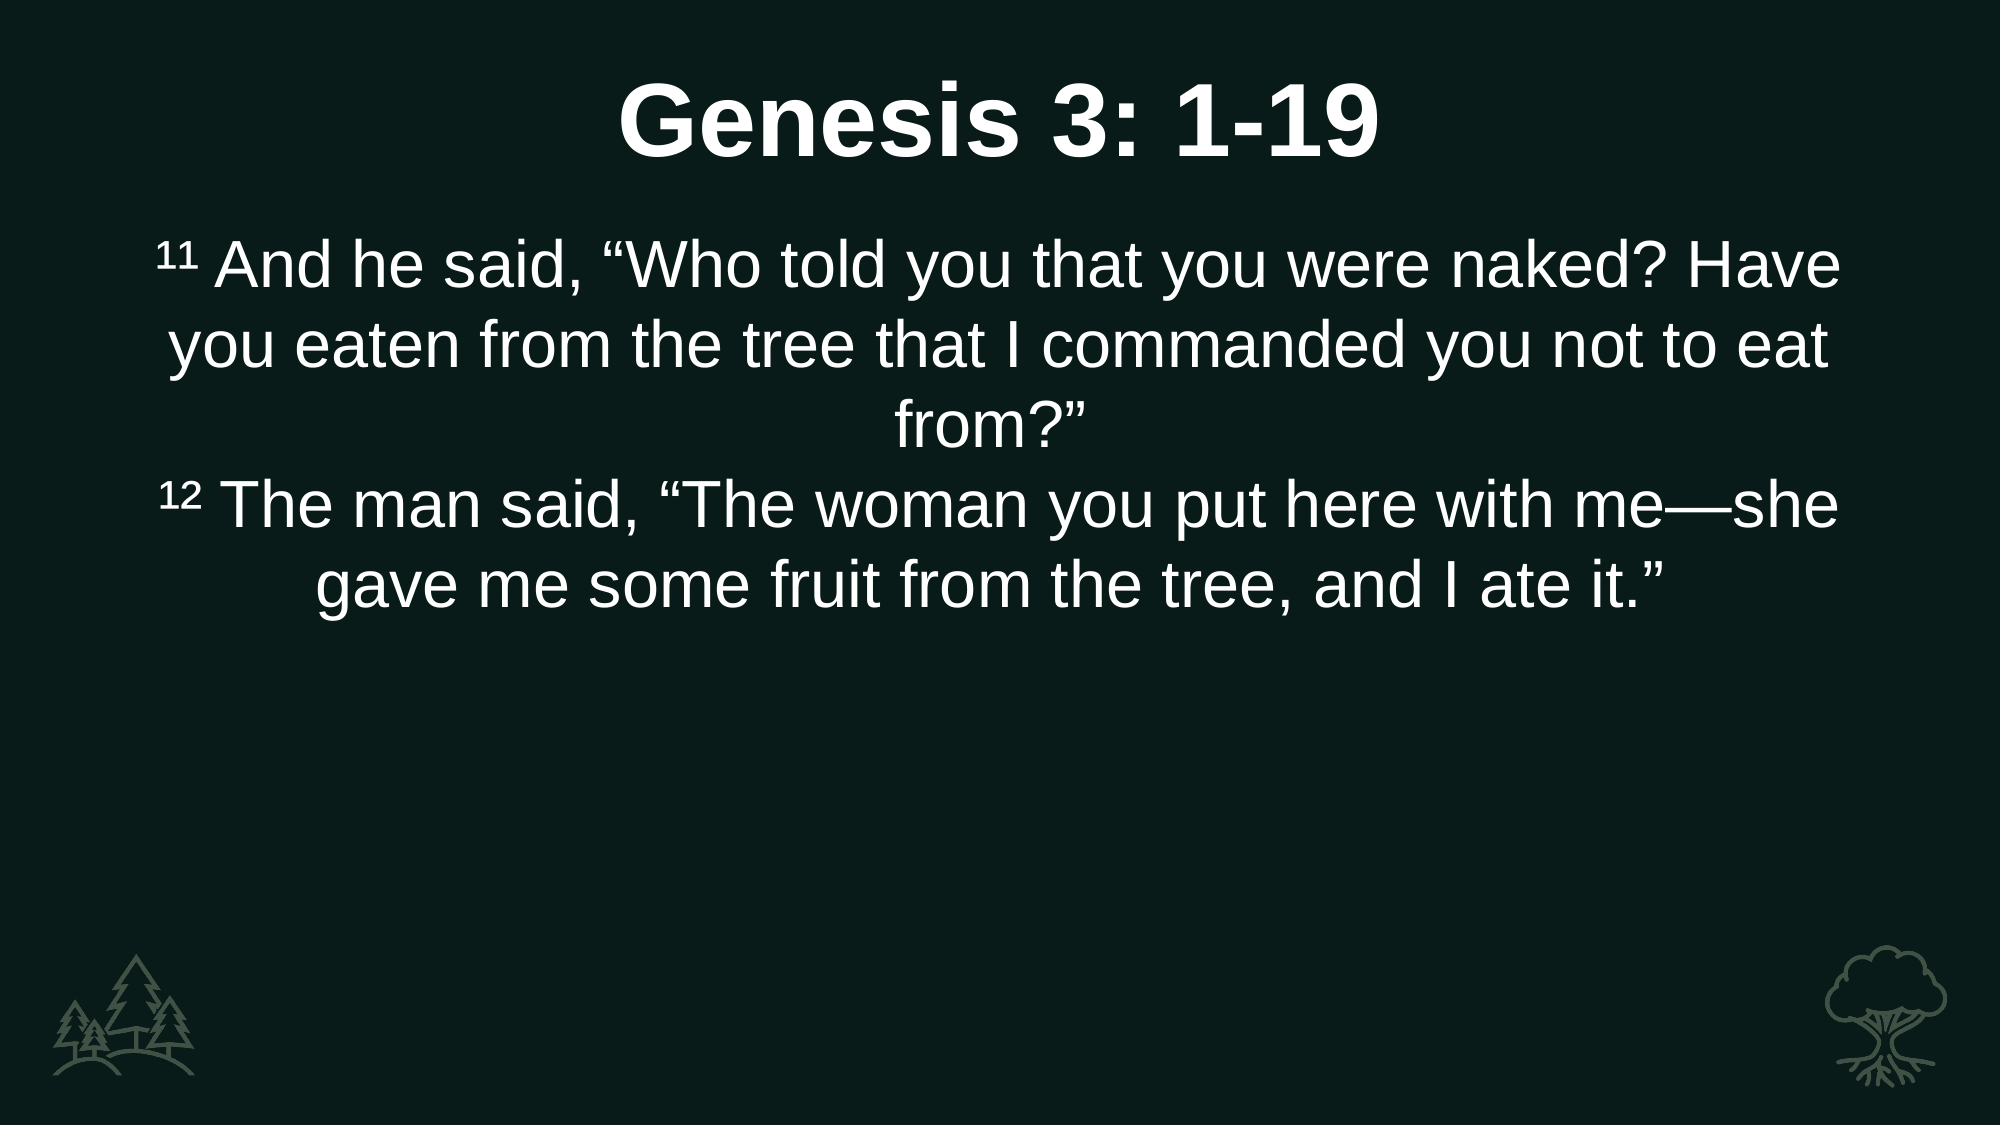

Genesis 3: 1-19
¹¹ And he said, “Who told you that you were naked? Have you eaten from the tree that I commanded you not to eat from?”
¹² The man said, “The woman you put here with me—she gave me some fruit from the tree, and I ate it.”